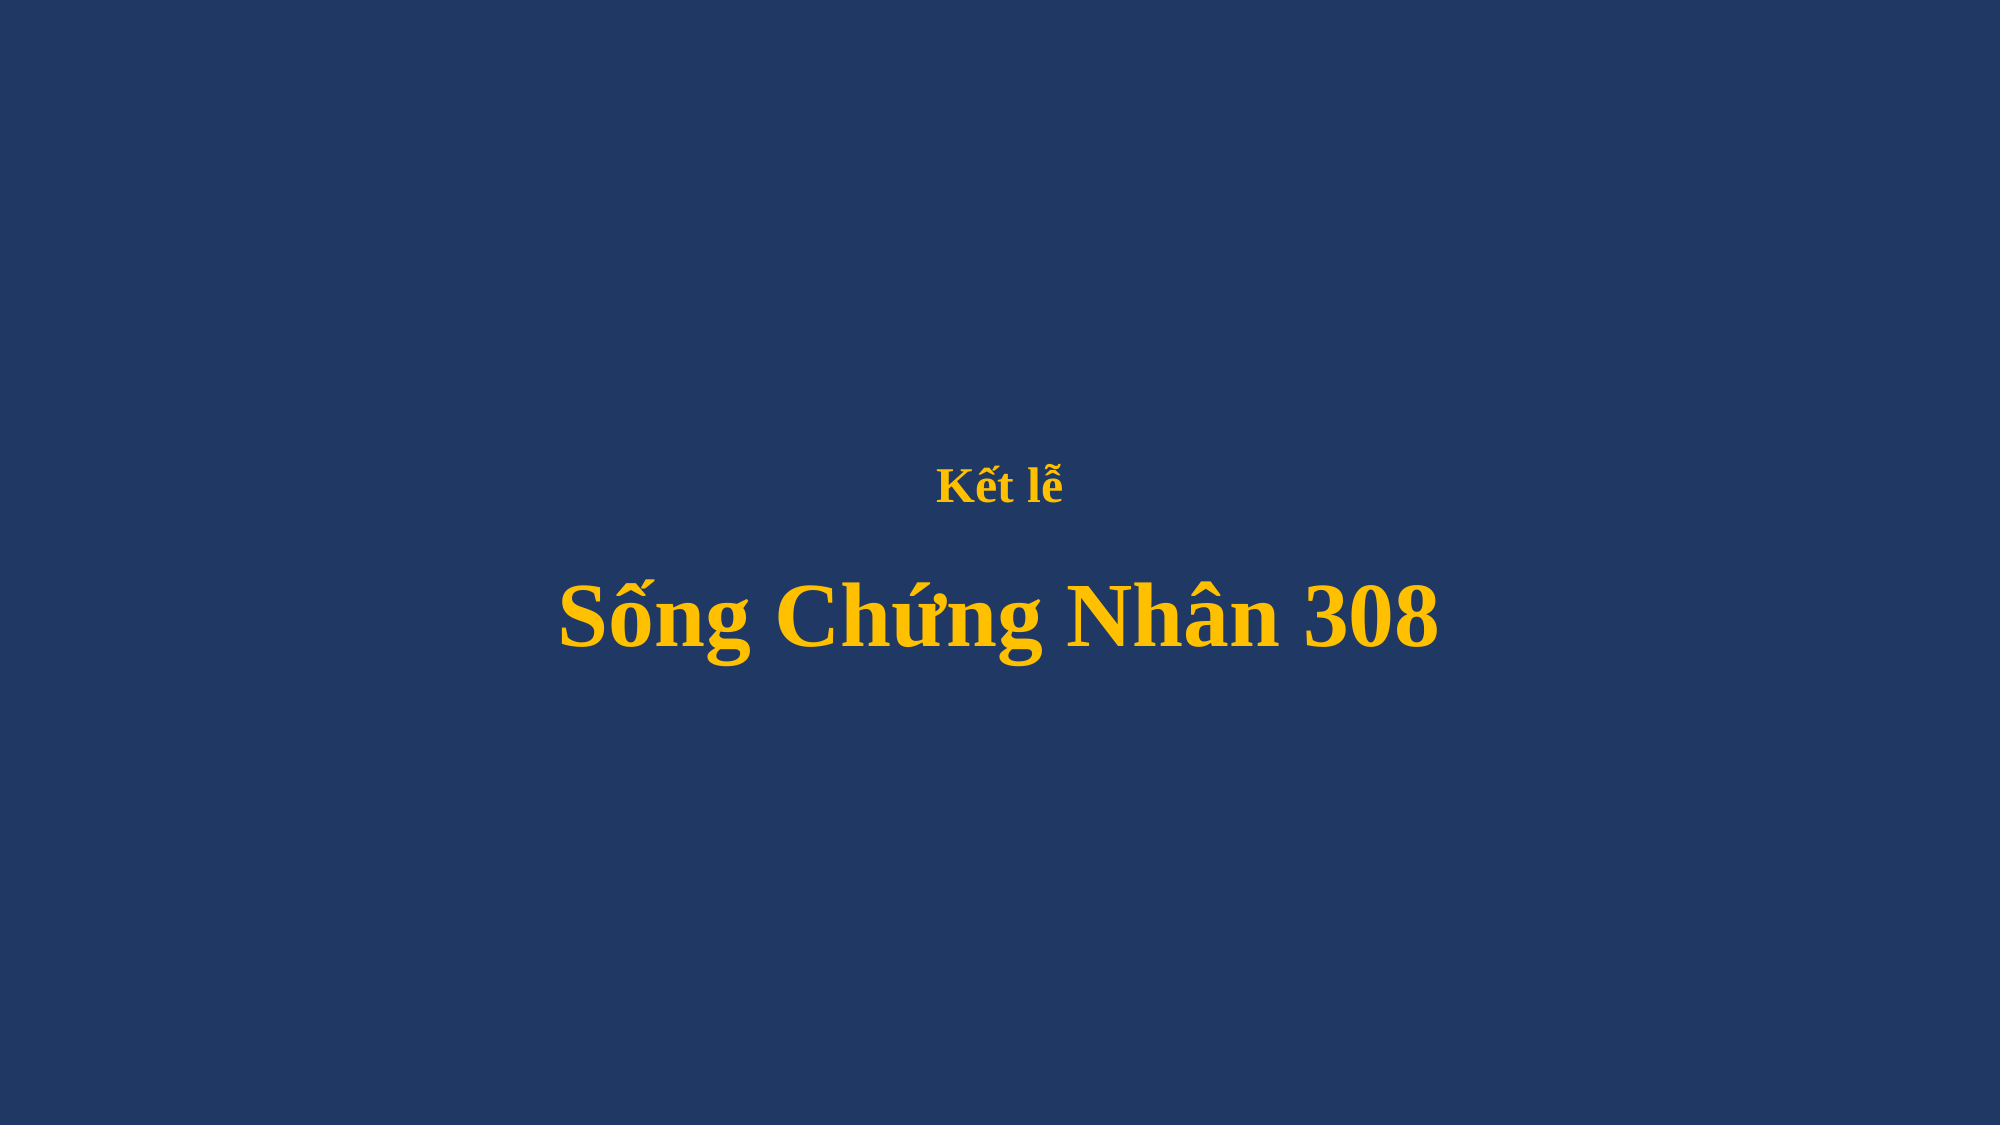

# Kết lễ Sống Chứng Nhân 308